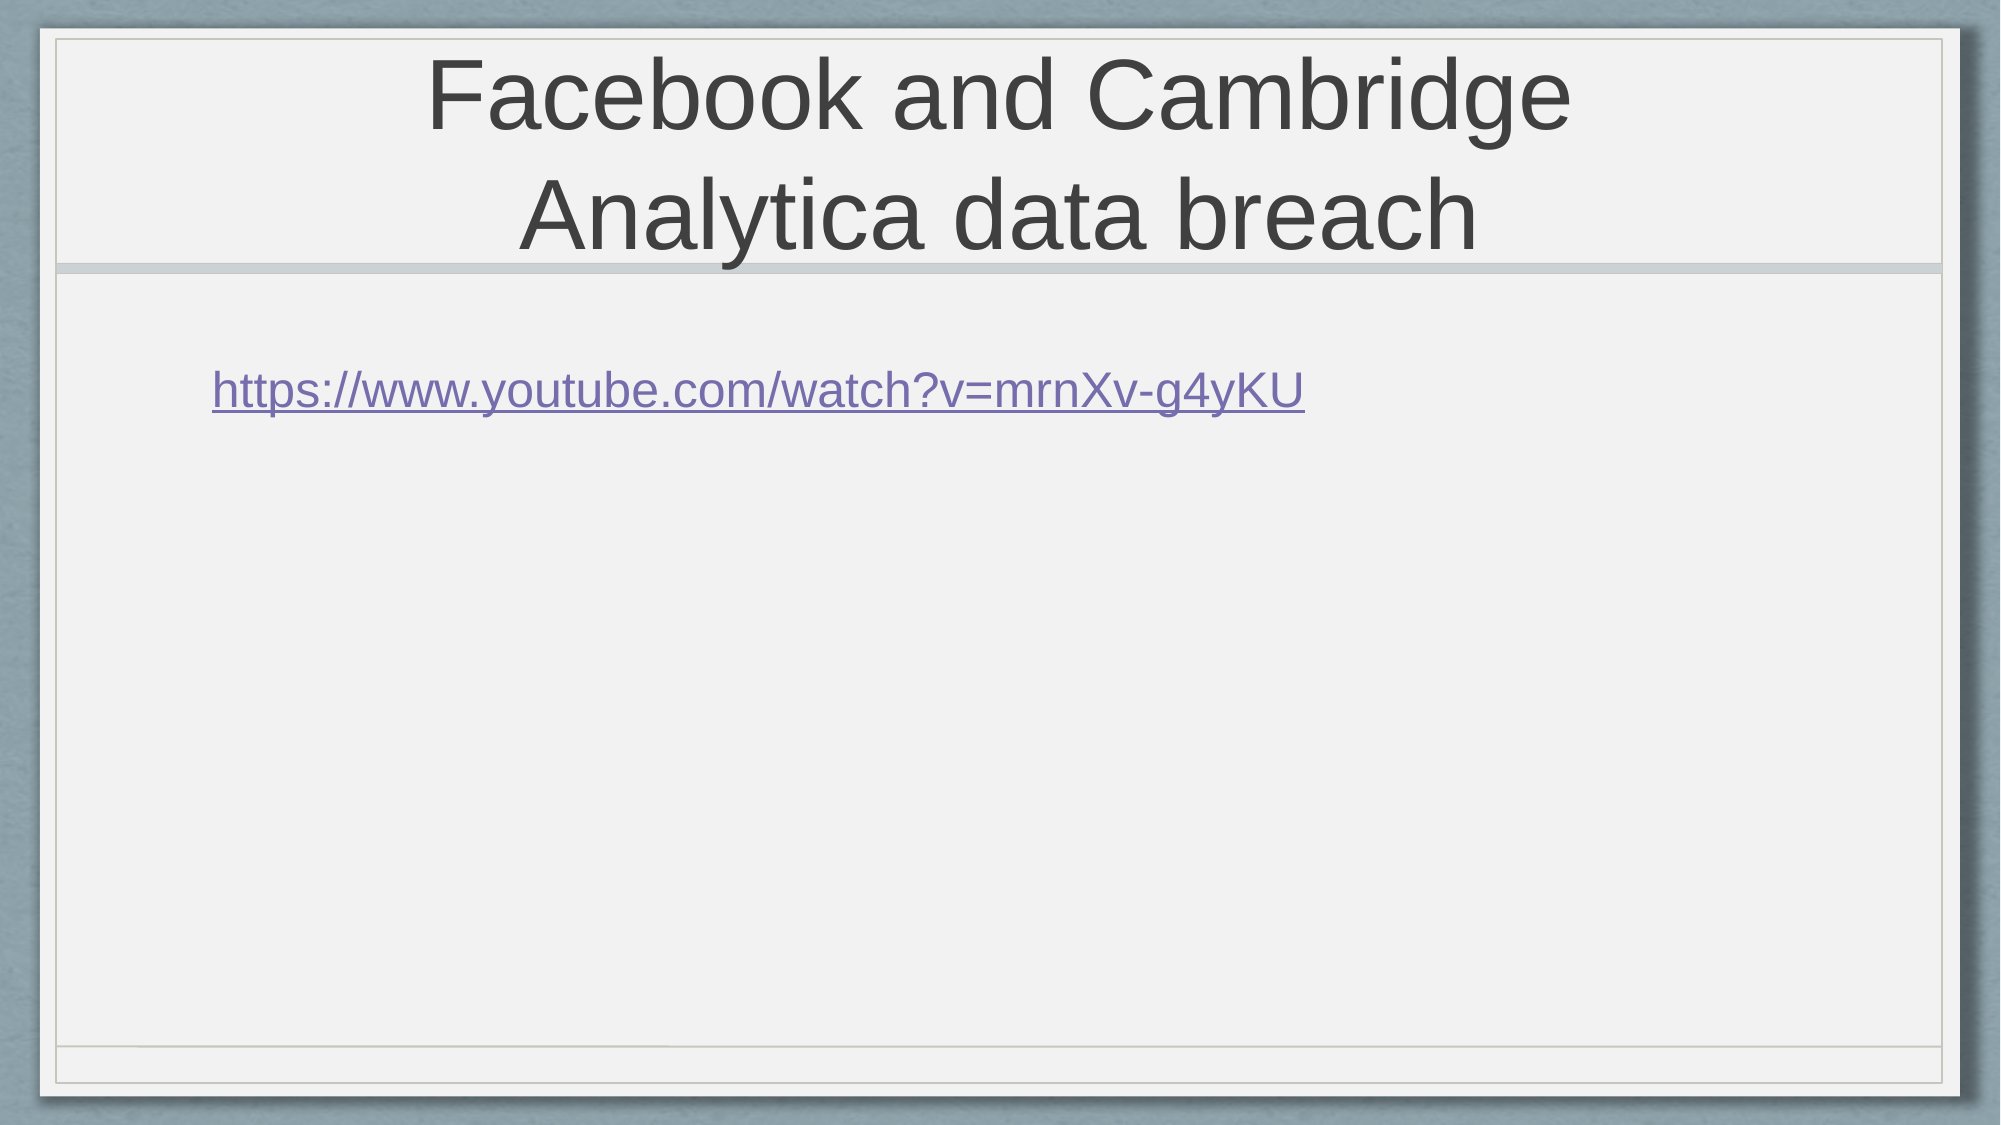

# Facebook and Cambridge Analytica data breach
https://www.youtube.com/watch?v=mrnXv-g4yKU